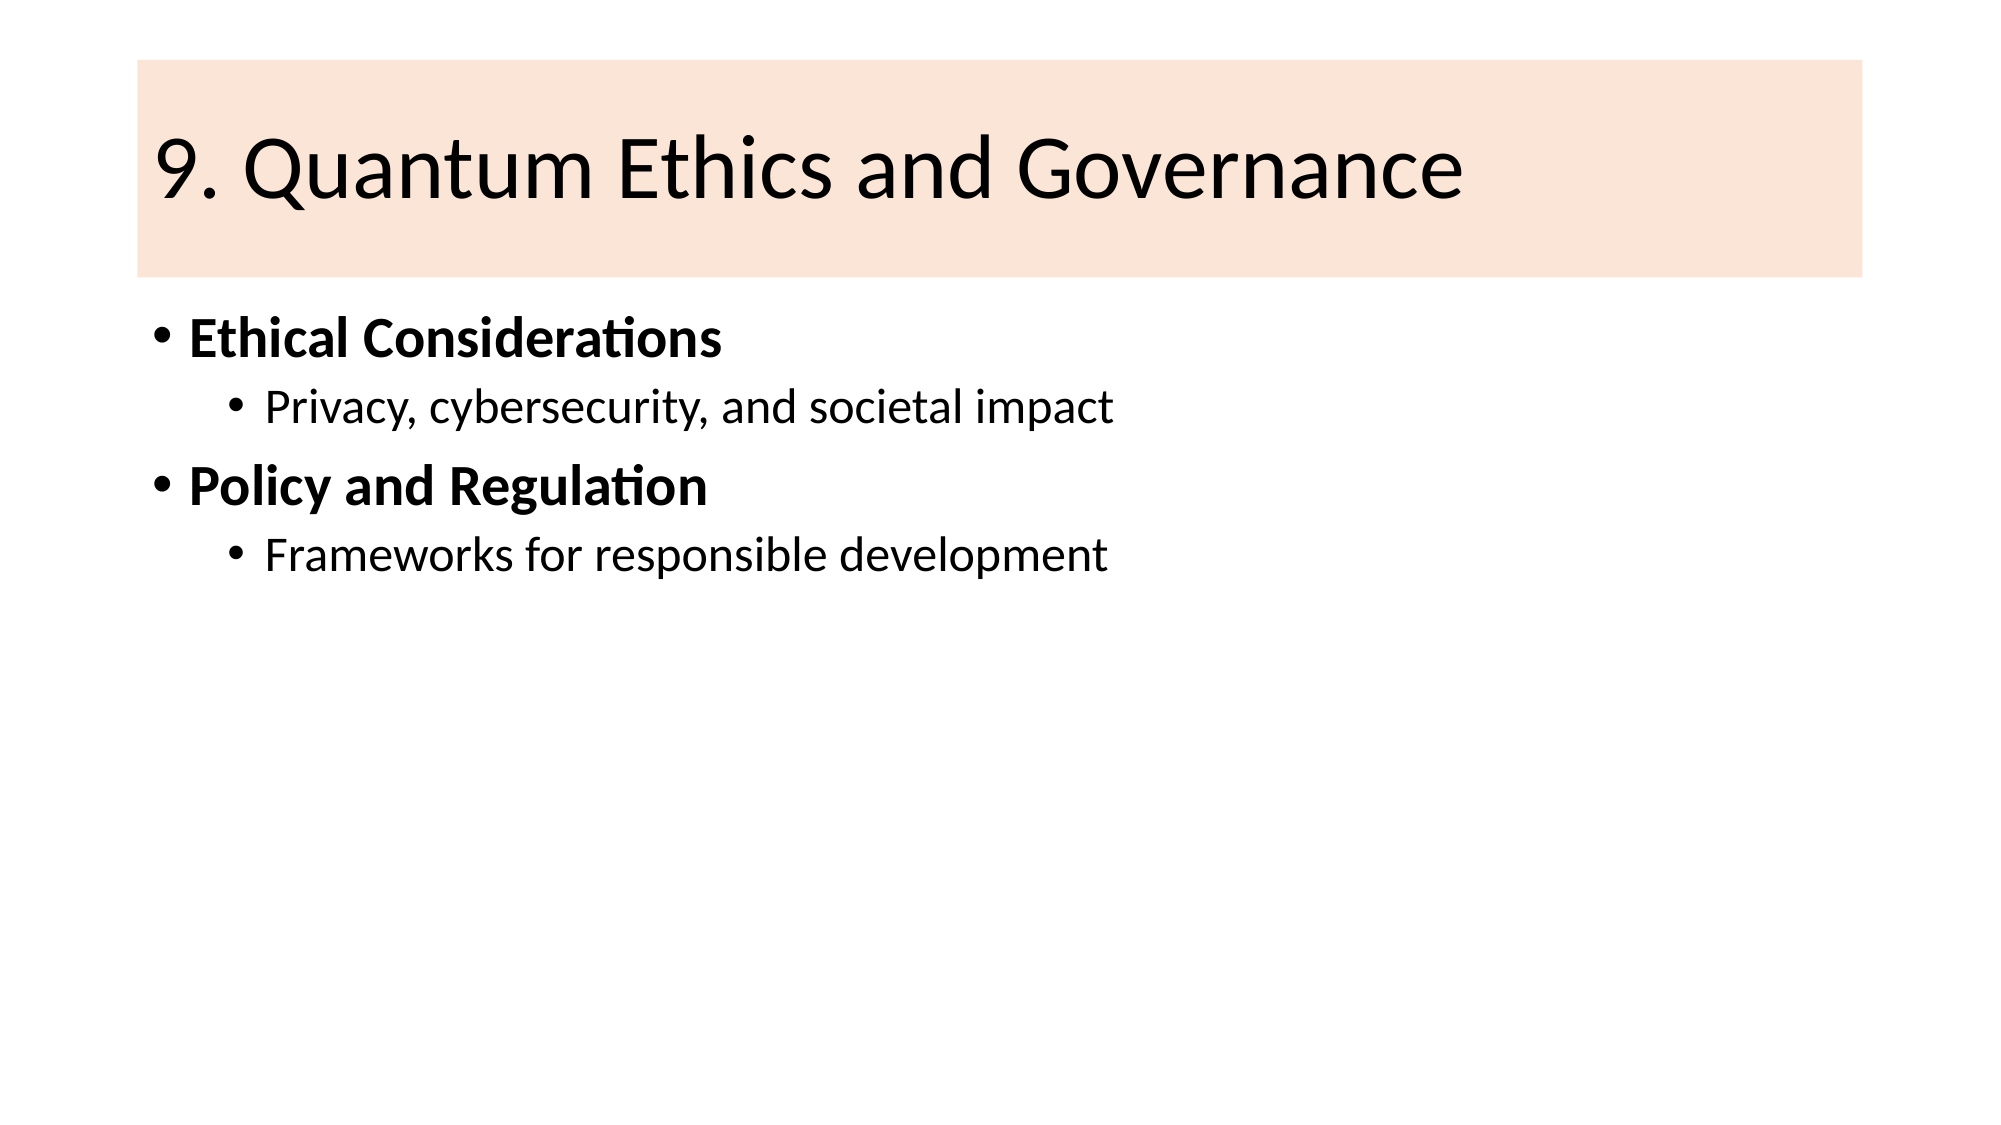

# 9. Quantum Ethics and Governance
Ethical Considerations
Privacy, cybersecurity, and societal impact
Policy and Regulation
Frameworks for responsible development